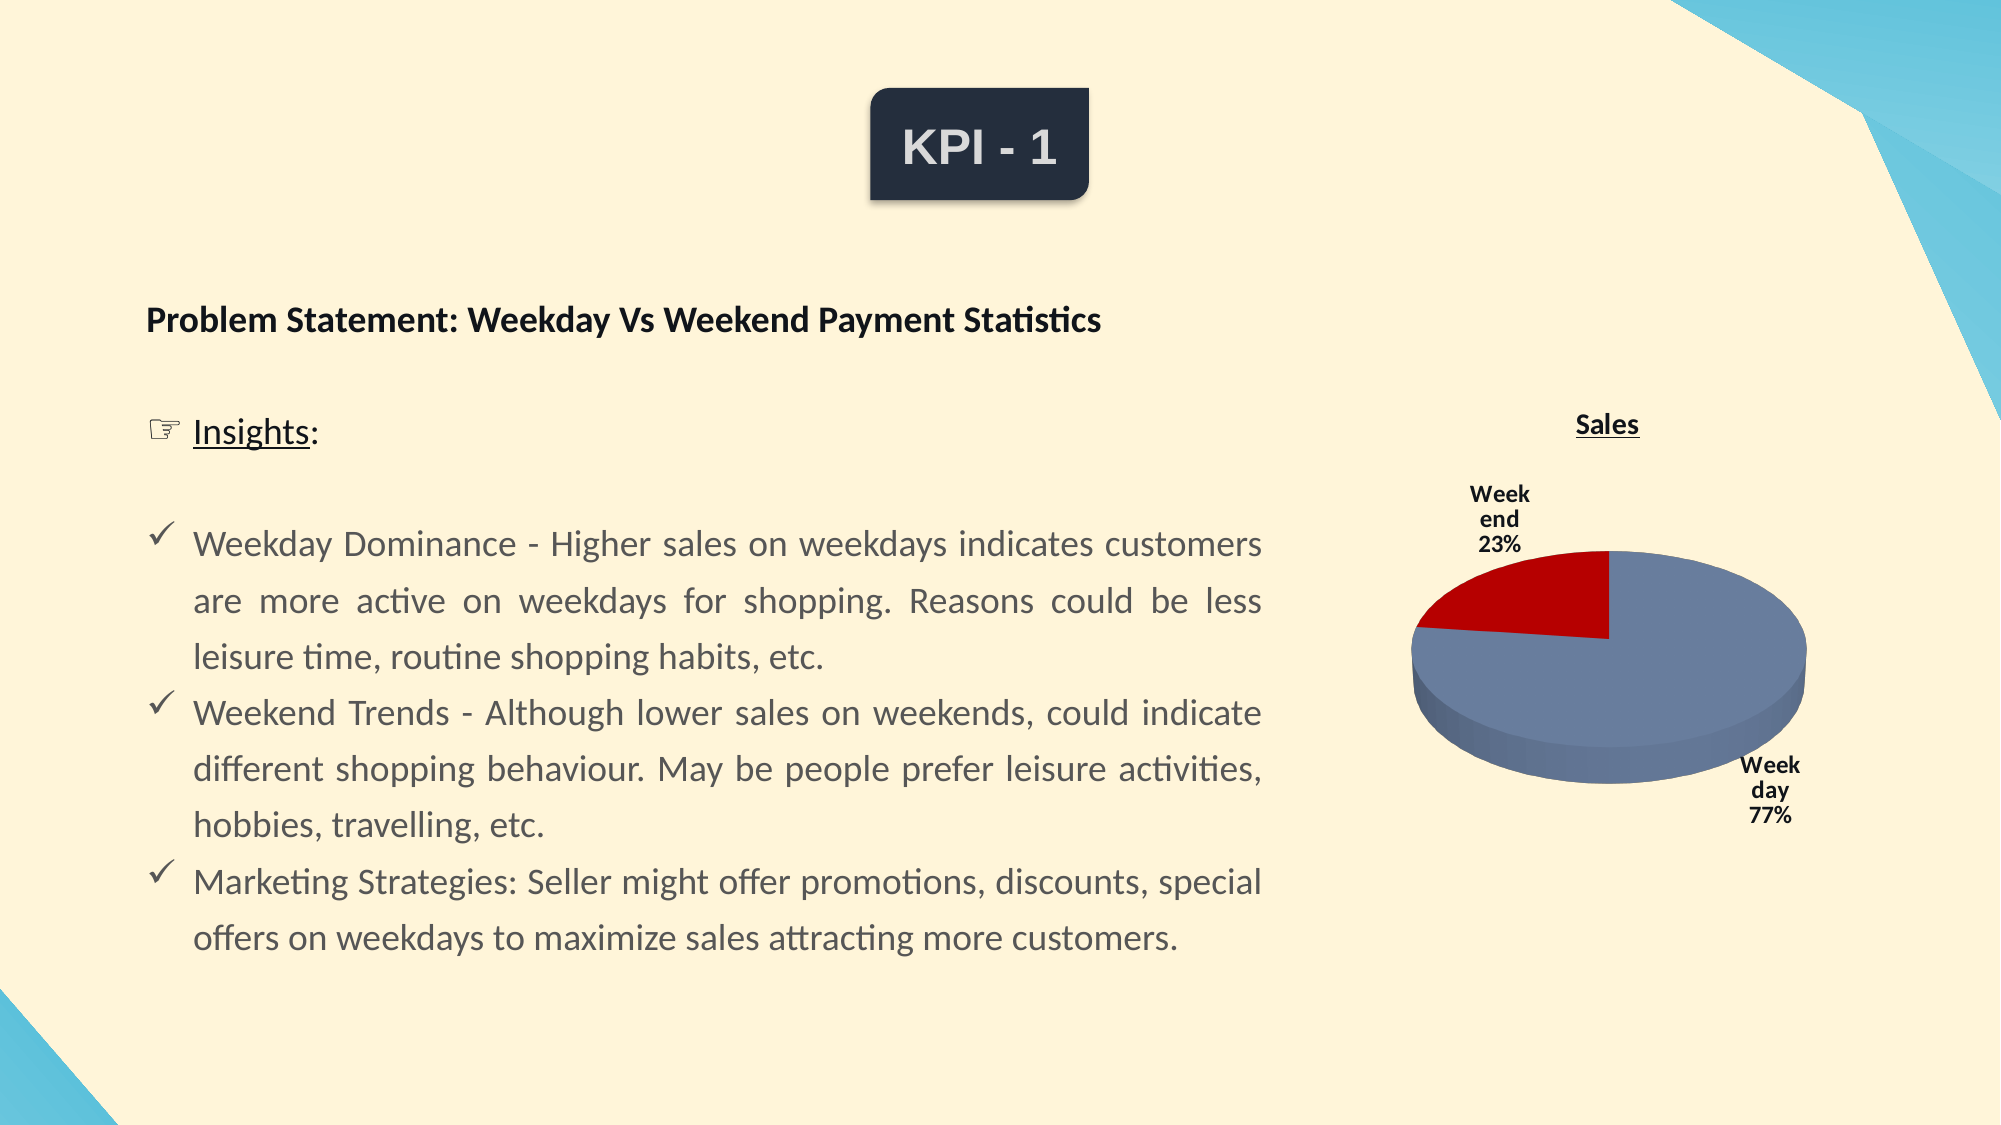

KPI - 1
Problem Statement: Weekday Vs Weekend Payment Statistics

Insights:

Weekday Dominance - Higher sales on weekdays indicates customers are more active on weekdays for shopping. Reasons could be less leisure time, routine shopping habits, etc.
Weekend Trends - Although lower sales on weekends, could indicate different shopping behaviour. May be people prefer leisure activities, hobbies, travelling, etc.
Marketing Strategies: Seller might offer promotions, discounts, special offers on weekdays to maximize sales attracting more customers.

[unsupported chart]